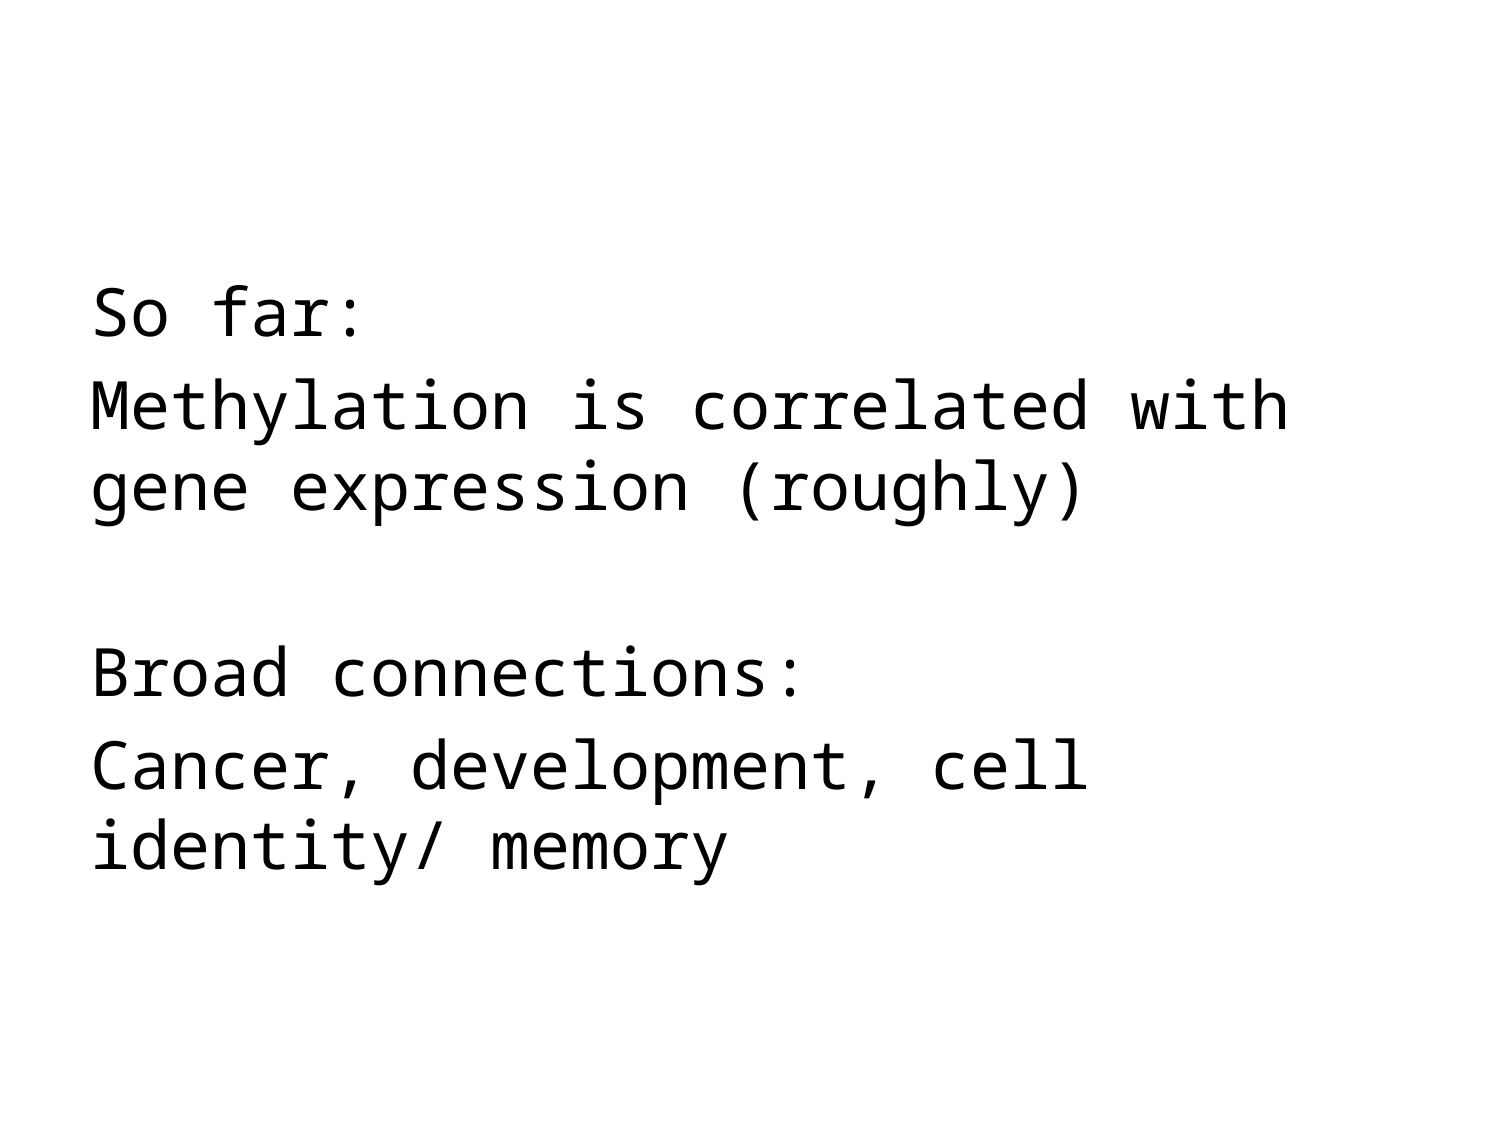

So far:
Methylation is correlated with gene expression (roughly)

Broad connections:
Cancer, development, cell identity/ memory